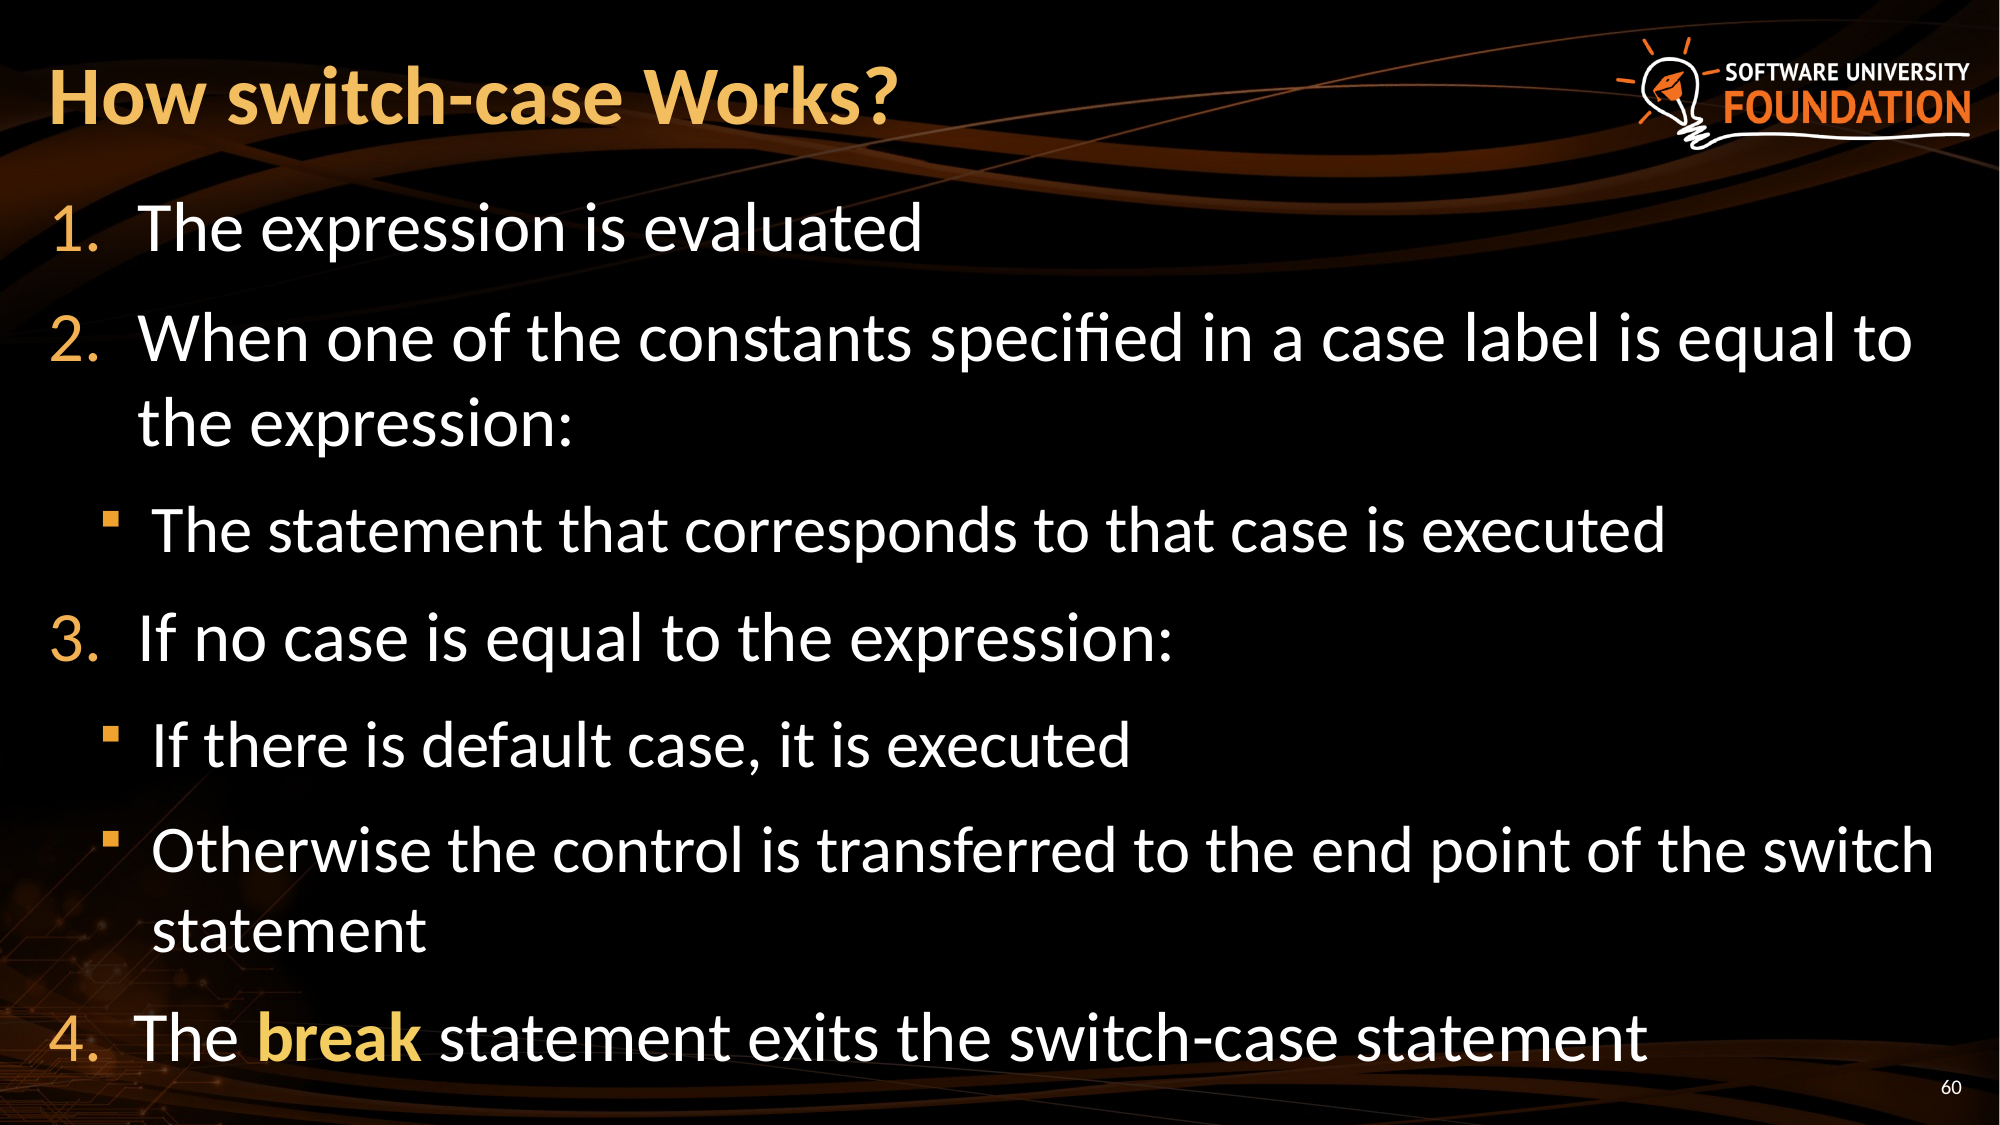

# How switch-case Works?
The expression is evaluated
When one of the constants specified in a case label is equal to the expression:
The statement that corresponds to that case is executed
If no case is equal to the expression:
If there is default case, it is executed
Otherwise the control is transferred to the end point of the switch statement
The break statement exits the switch-case statement
60